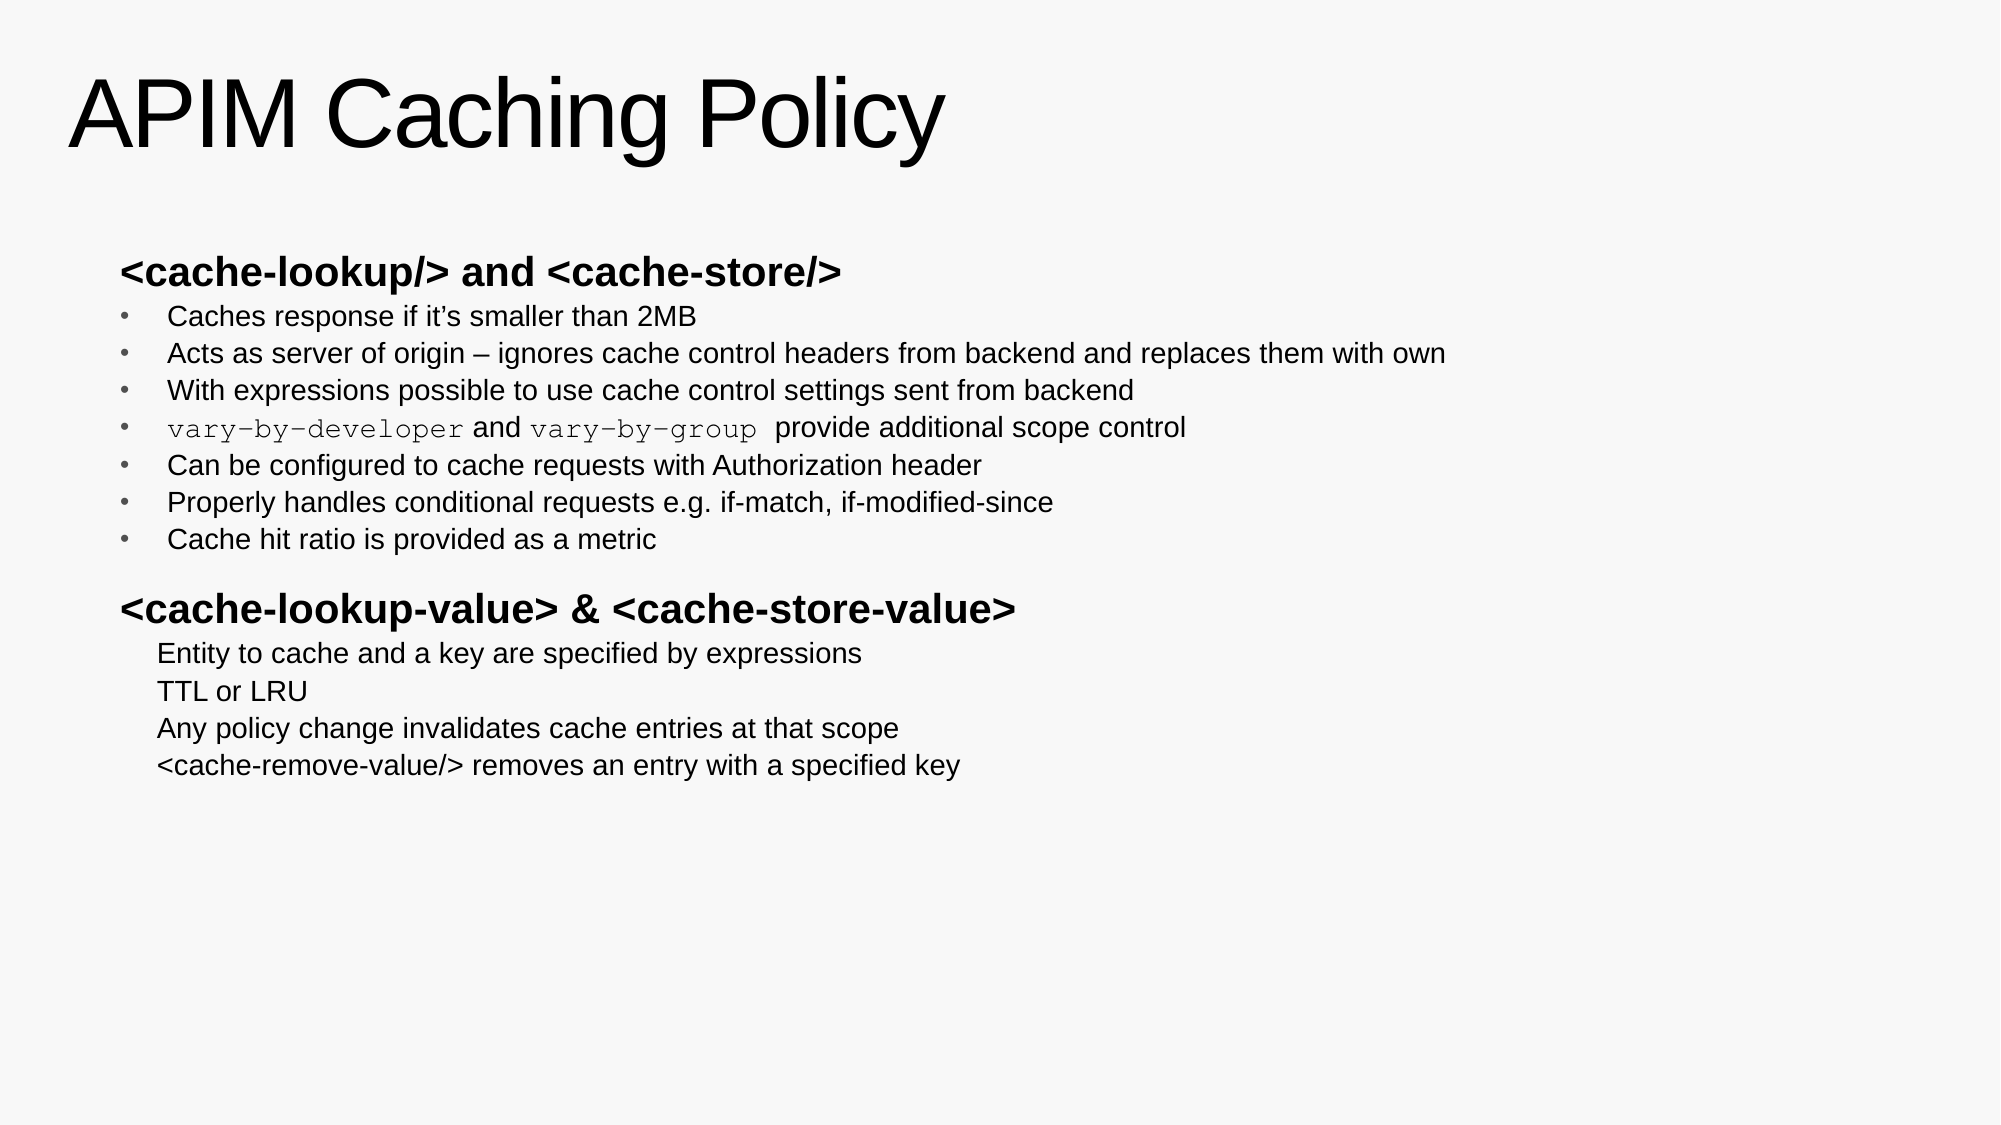

# APIM Caching Policy
<cache-lookup/> and <cache-store/>
Caches response if it’s smaller than 2MB
Acts as server of origin – ignores cache control headers from backend and replaces them with own
With expressions possible to use cache control settings sent from backend
vary-by-developer and vary-by-group provide additional scope control
Can be configured to cache requests with Authorization header
Properly handles conditional requests e.g. if-match, if-modified-since
Cache hit ratio is provided as a metric

<cache-lookup-value> & <cache-store-value>
Entity to cache and a key are specified by expressions
TTL or LRU
Any policy change invalidates cache entries at that scope
<cache-remove-value/> removes an entry with a specified key